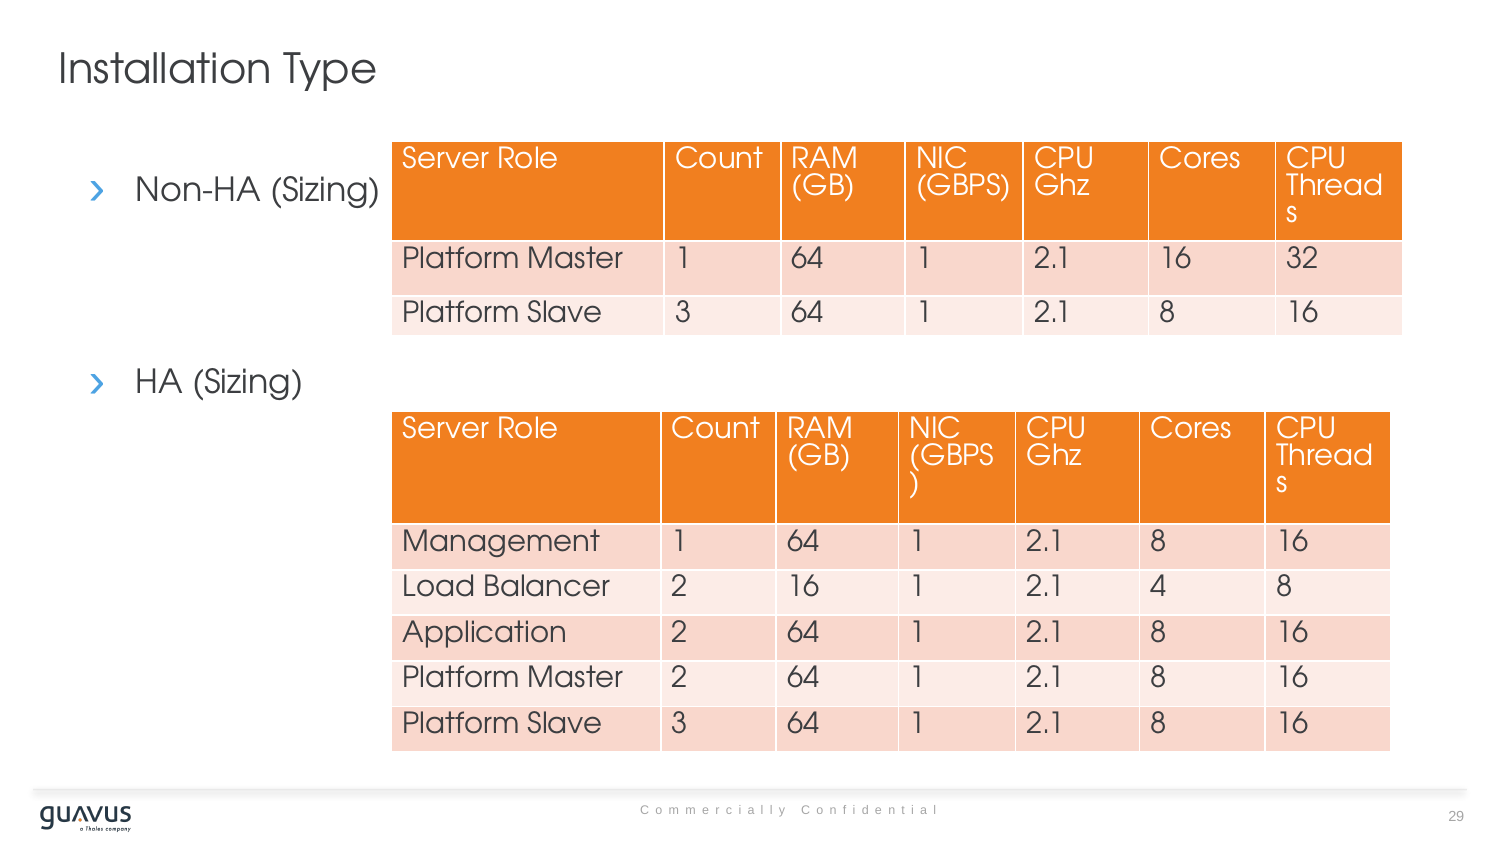

# Installation Type
| Server Role | Count | RAM (GB) | NIC (GBPS) | CPU Ghz | Cores | CPU Threads |
| --- | --- | --- | --- | --- | --- | --- |
| Platform Master | 1 | 64 | 1 | 2.1 | 16 | 32 |
| Platform Slave | 3 | 64 | 1 | 2.1 | 8 | 16 |
Non-HA (Sizing)

HA (Sizing)
| Server Role | Count | RAM (GB) | NIC (GBPS) | CPU Ghz | Cores | CPU Threads |
| --- | --- | --- | --- | --- | --- | --- |
| Management | 1 | 64 | 1 | 2.1 | 8 | 16 |
| Load Balancer | 2 | 16 | 1 | 2.1 | 4 | 8 |
| Application | 2 | 64 | 1 | 2.1 | 8 | 16 |
| Platform Master | 2 | 64 | 1 | 2.1 | 8 | 16 |
| Platform Slave | 3 | 64 | 1 | 2.1 | 8 | 16 |